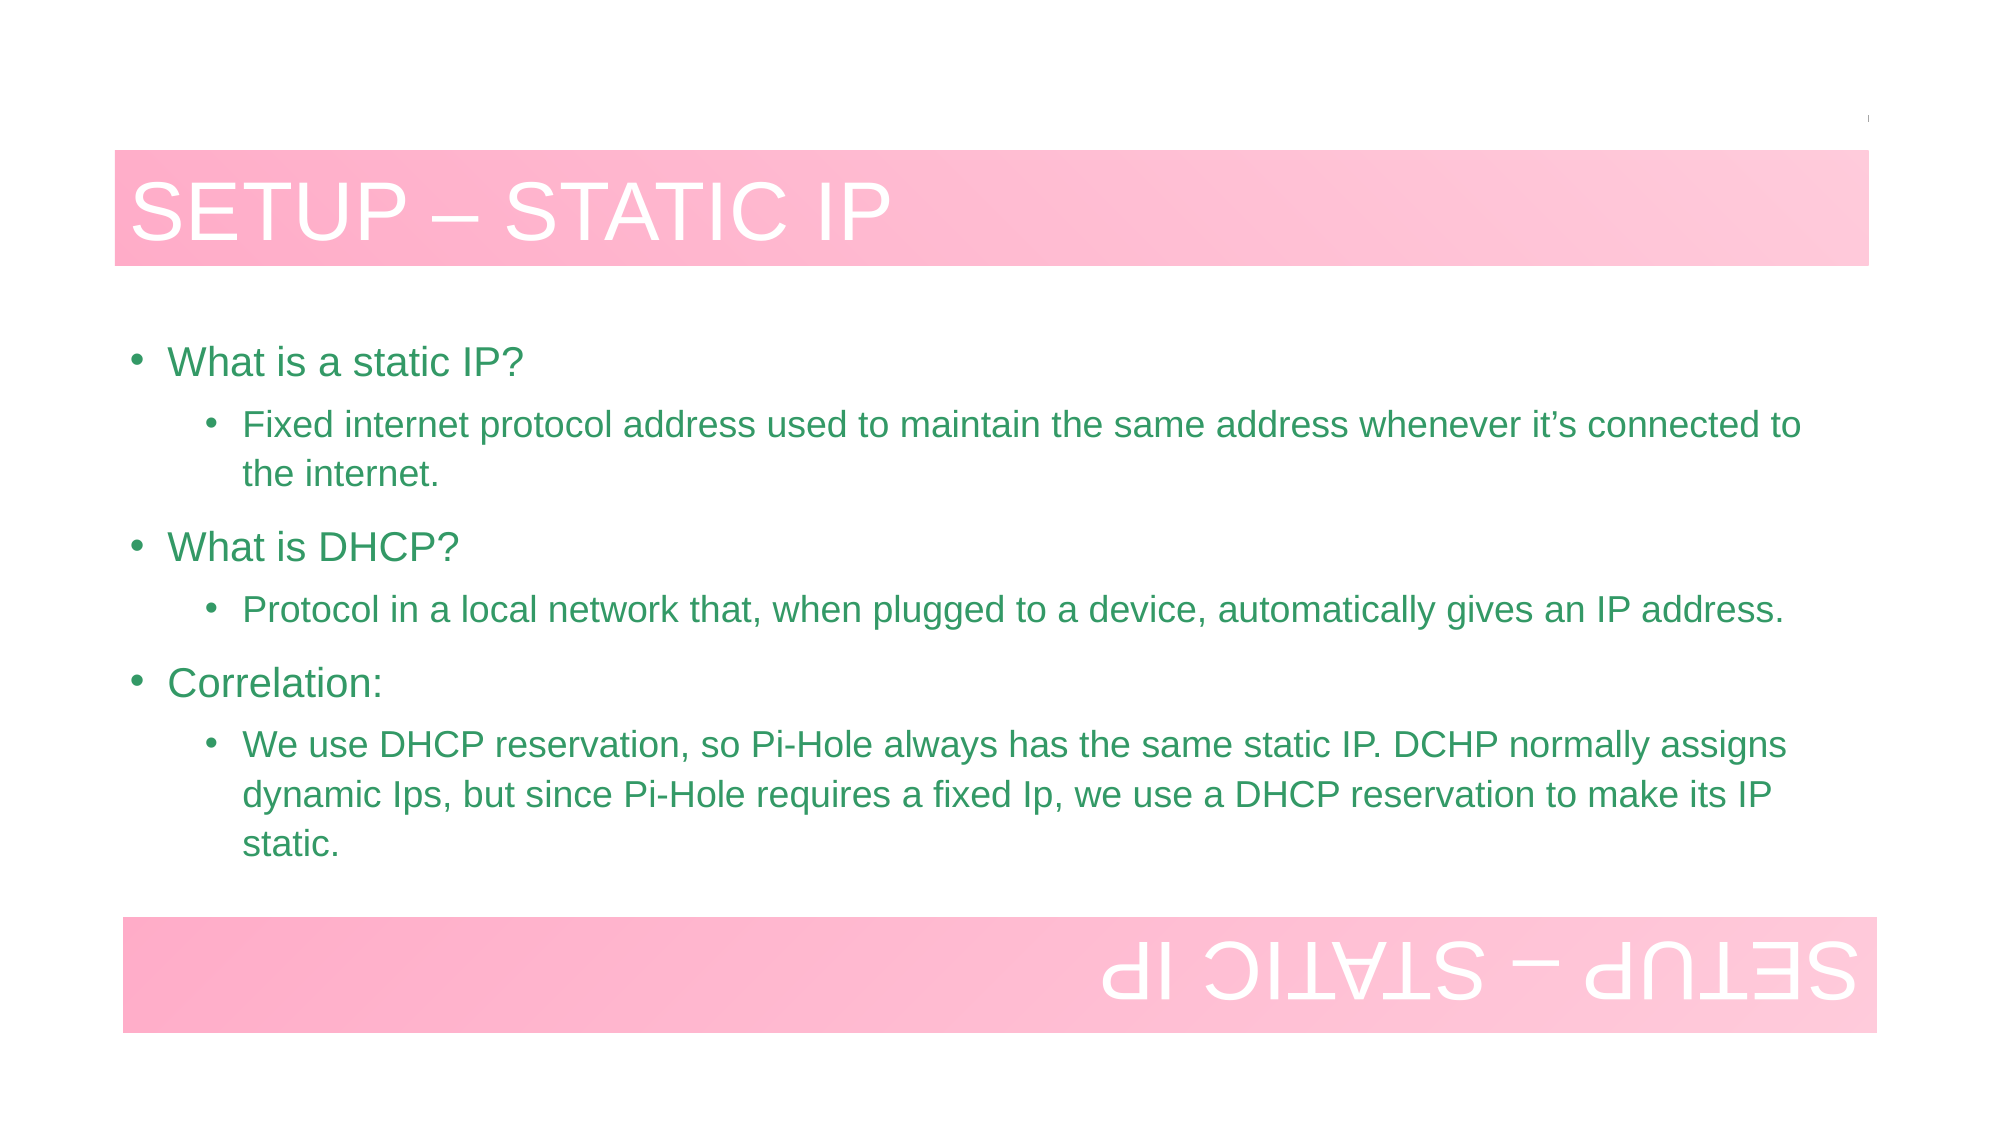

# Setup – Static Ip
What is a static IP?
Fixed internet protocol address used to maintain the same address whenever it’s connected to the internet.
What is DHCP?
Protocol in a local network that, when plugged to a device, automatically gives an IP address.
Correlation:
We use DHCP reservation, so Pi-Hole always has the same static IP. DCHP normally assigns dynamic Ips, but since Pi-Hole requires a fixed Ip, we use a DHCP reservation to make its IP static.
Setup – Static ip